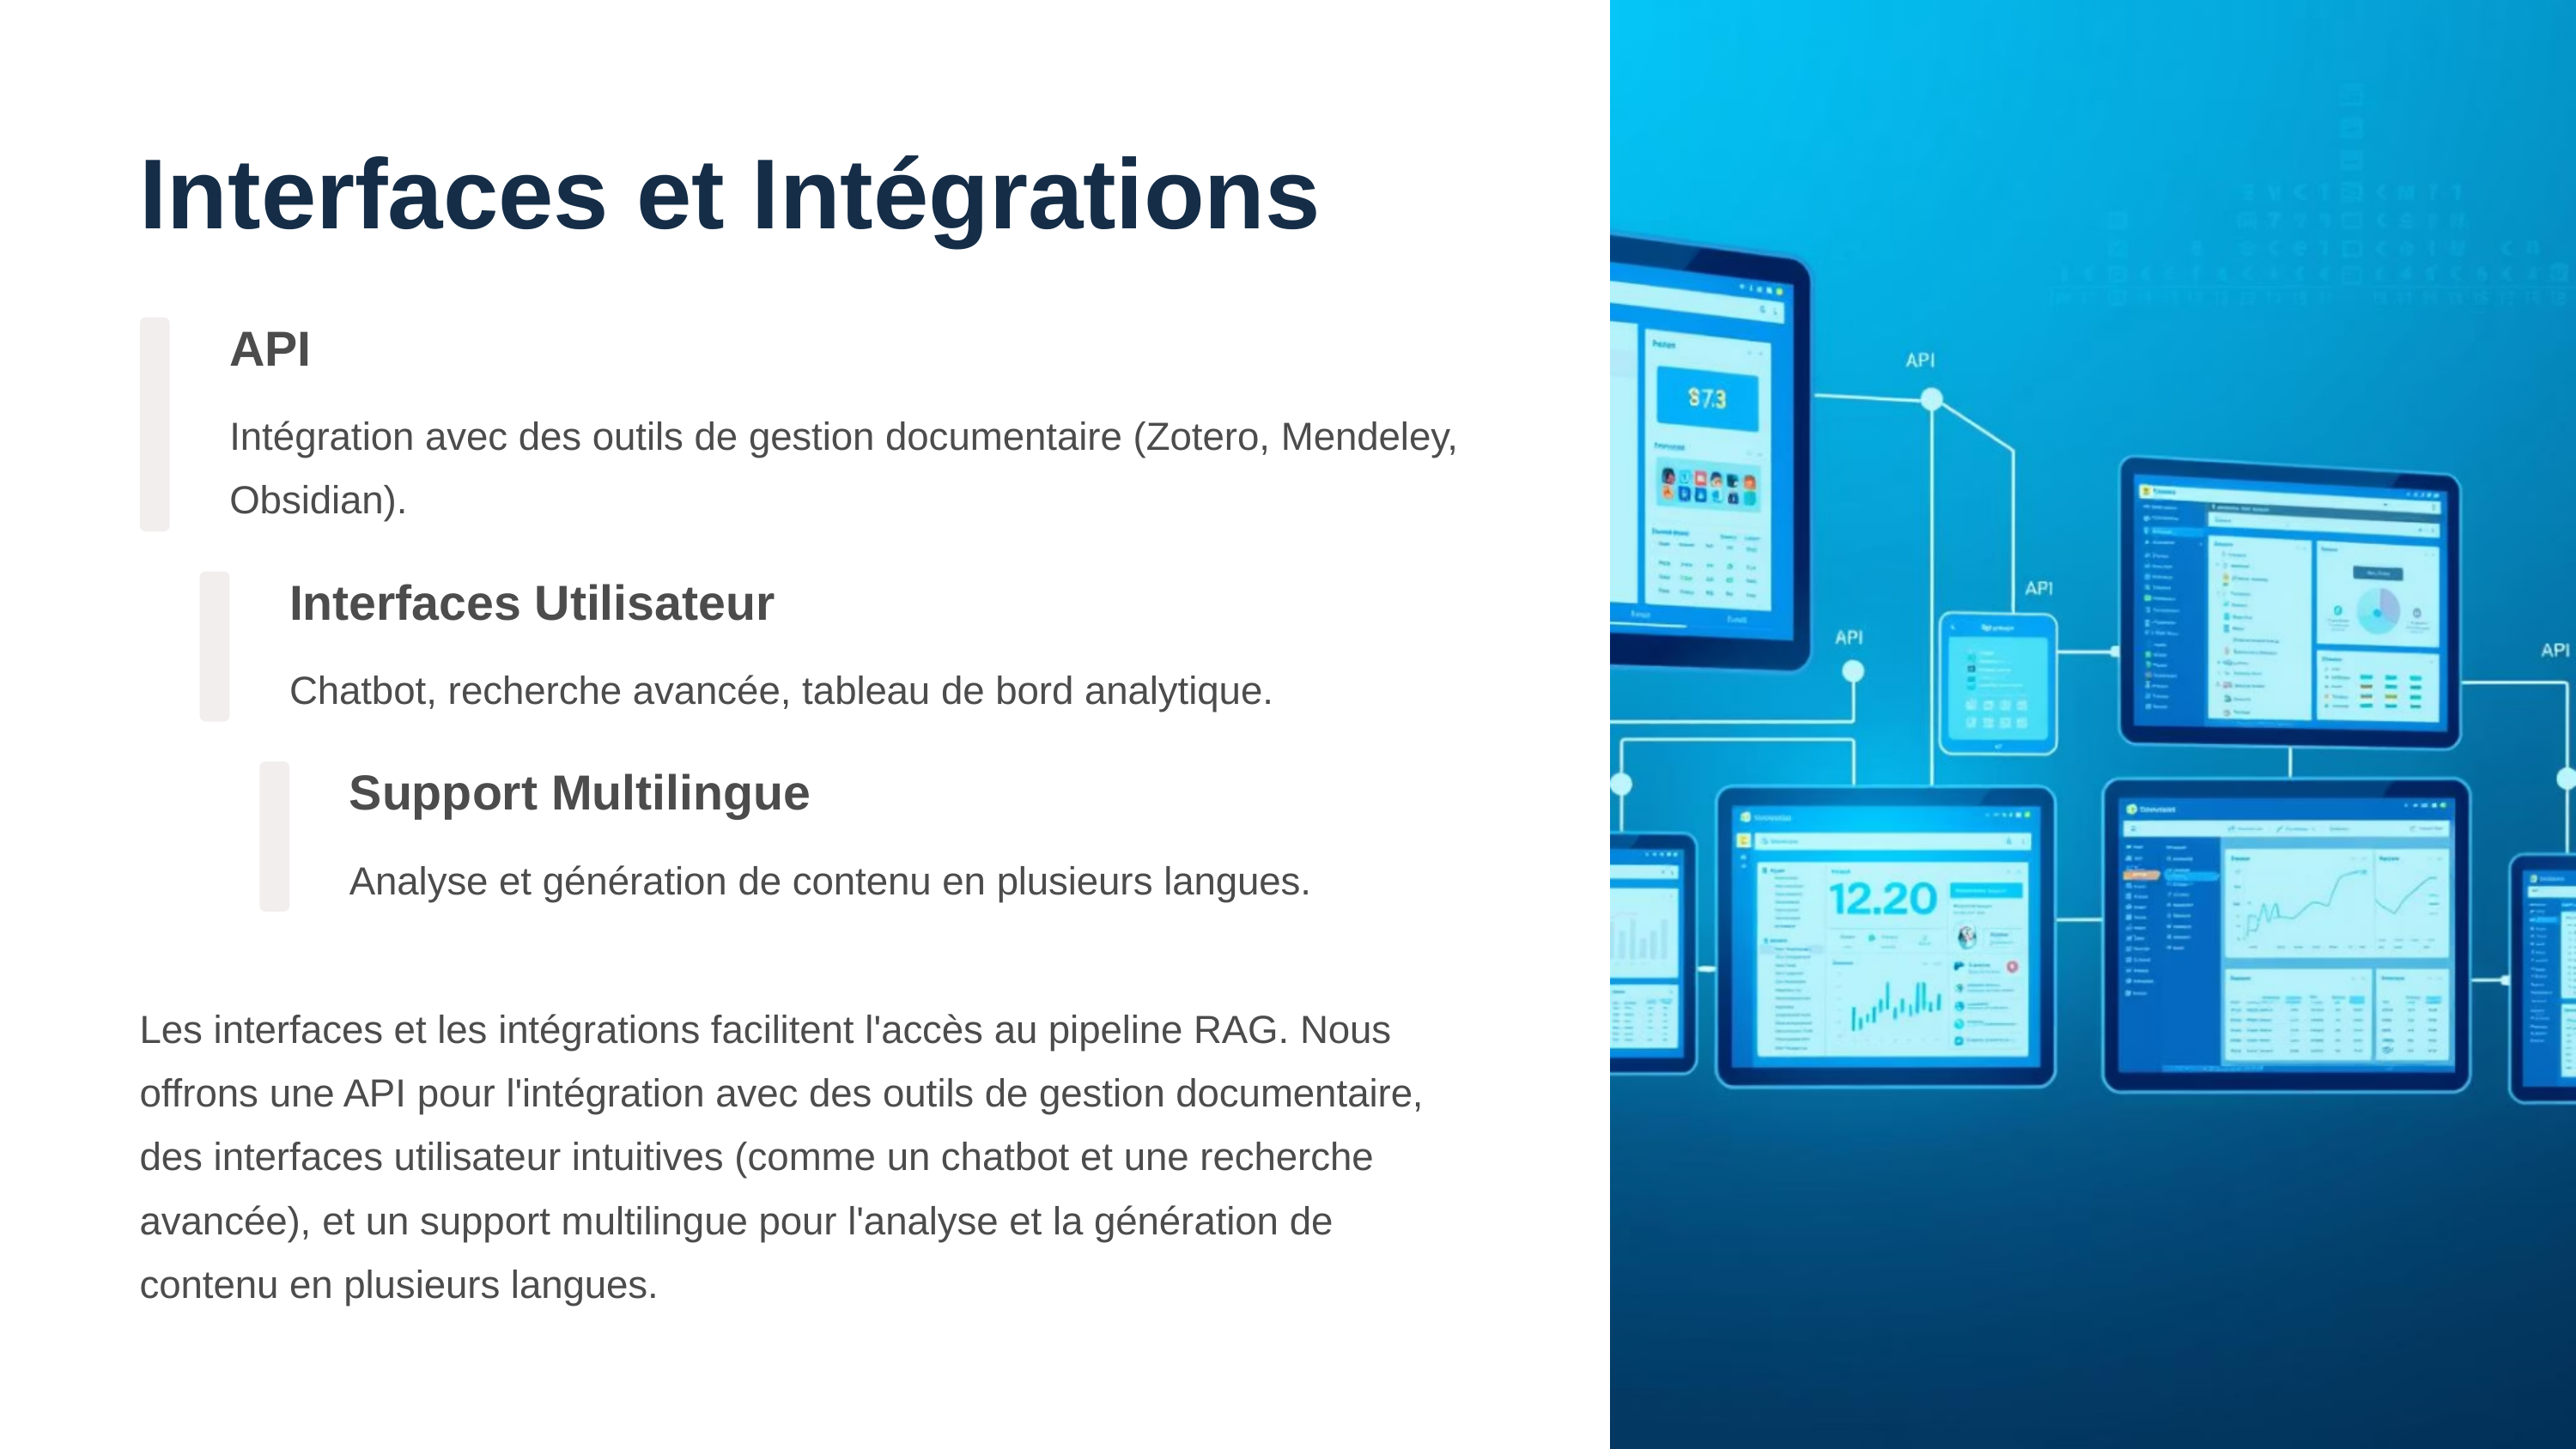

Interfaces et Intégrations

API

Intégration avec des outils de gestion documentaire (Zotero, Mendeley, Obsidian).

Interfaces Utilisateur

Chatbot, recherche avancée, tableau de bord analytique.

Support Multilingue

Analyse et génération de contenu en plusieurs langues.

Les interfaces et les intégrations facilitent l'accès au pipeline RAG. Nous offrons une API pour l'intégration avec des outils de gestion documentaire, des interfaces utilisateur intuitives (comme un chatbot et une recherche avancée), et un support multilingue pour l'analyse et la génération de contenu en plusieurs langues.